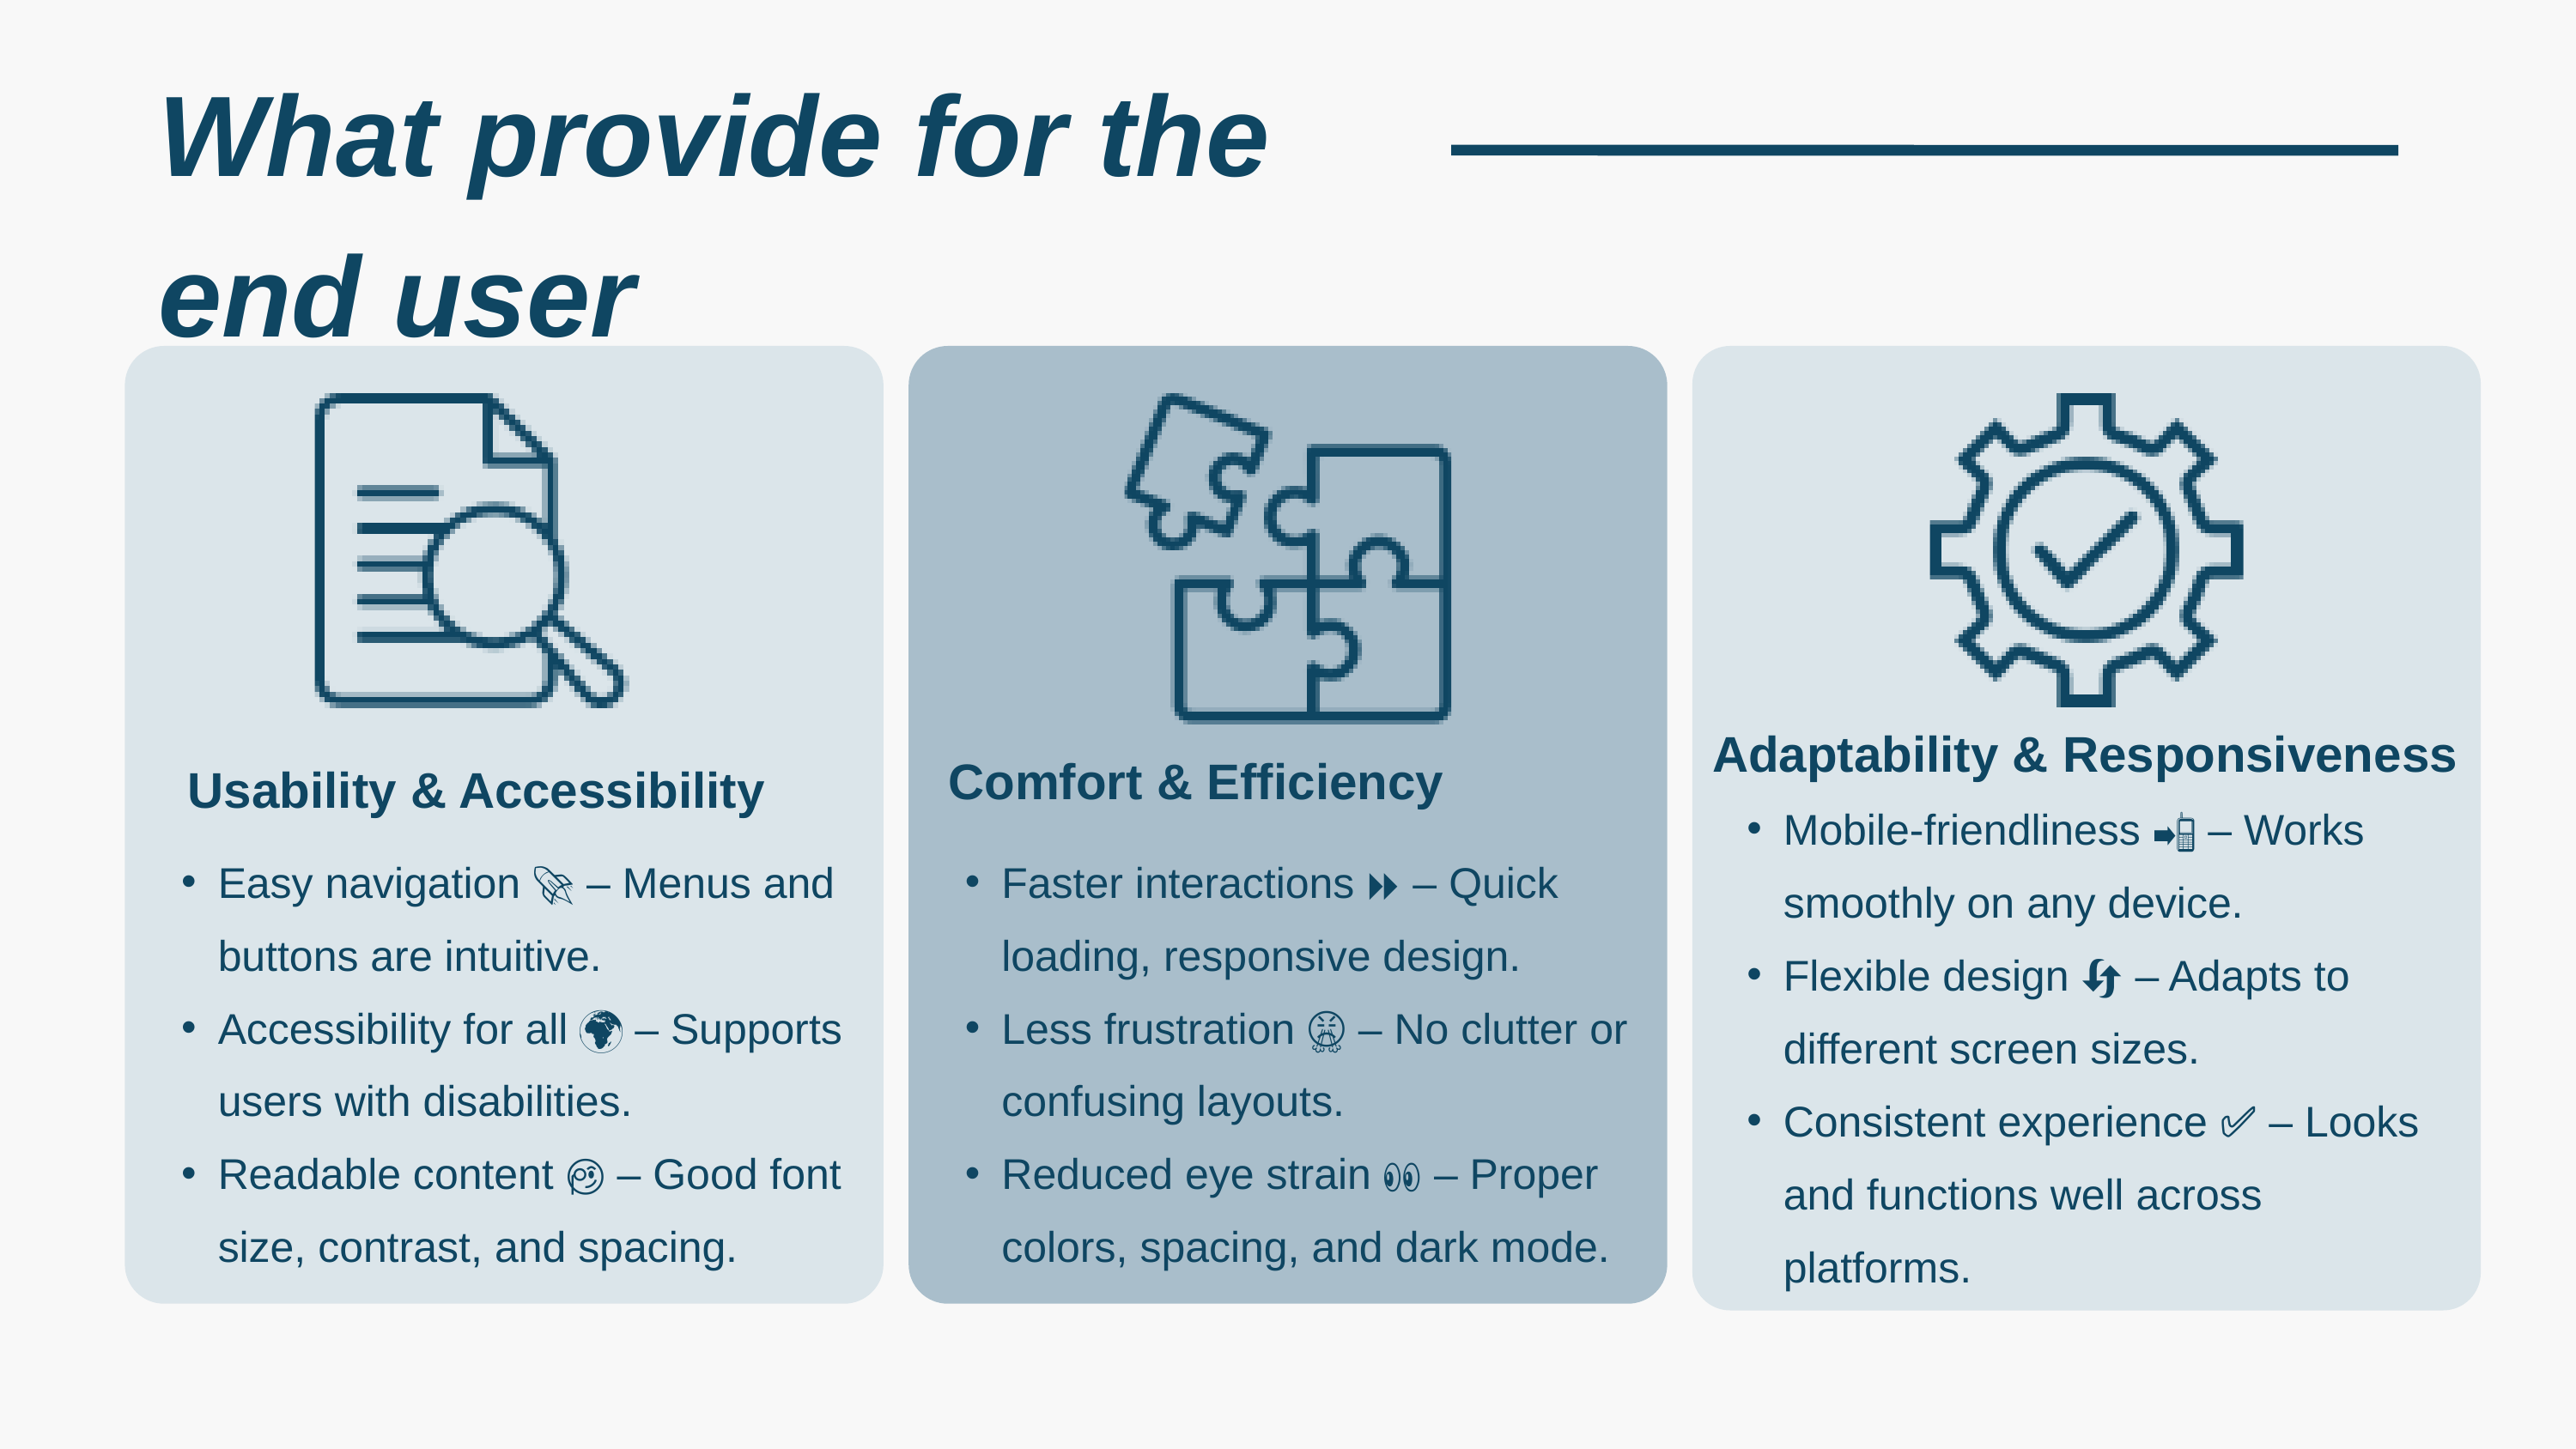

What provide for the end user

Adaptability & Responsiveness
Comfort & Efficiency
Usability & Accessibility
Mobile-friendliness 📲 – Works smoothly on any device.
Flexible design 🔄 – Adapts to different screen sizes.
Consistent experience ✅ – Looks and functions well across platforms.
Easy navigation 🚀 – Menus and buttons are intuitive.
Accessibility for all 🌍 – Supports users with disabilities.
Readable content 🧐 – Good font size, contrast, and spacing.
Faster interactions ⏩ – Quick loading, responsive design.
Less frustration 😤 – No clutter or confusing layouts.
Reduced eye strain 👀 – Proper colors, spacing, and dark mode.